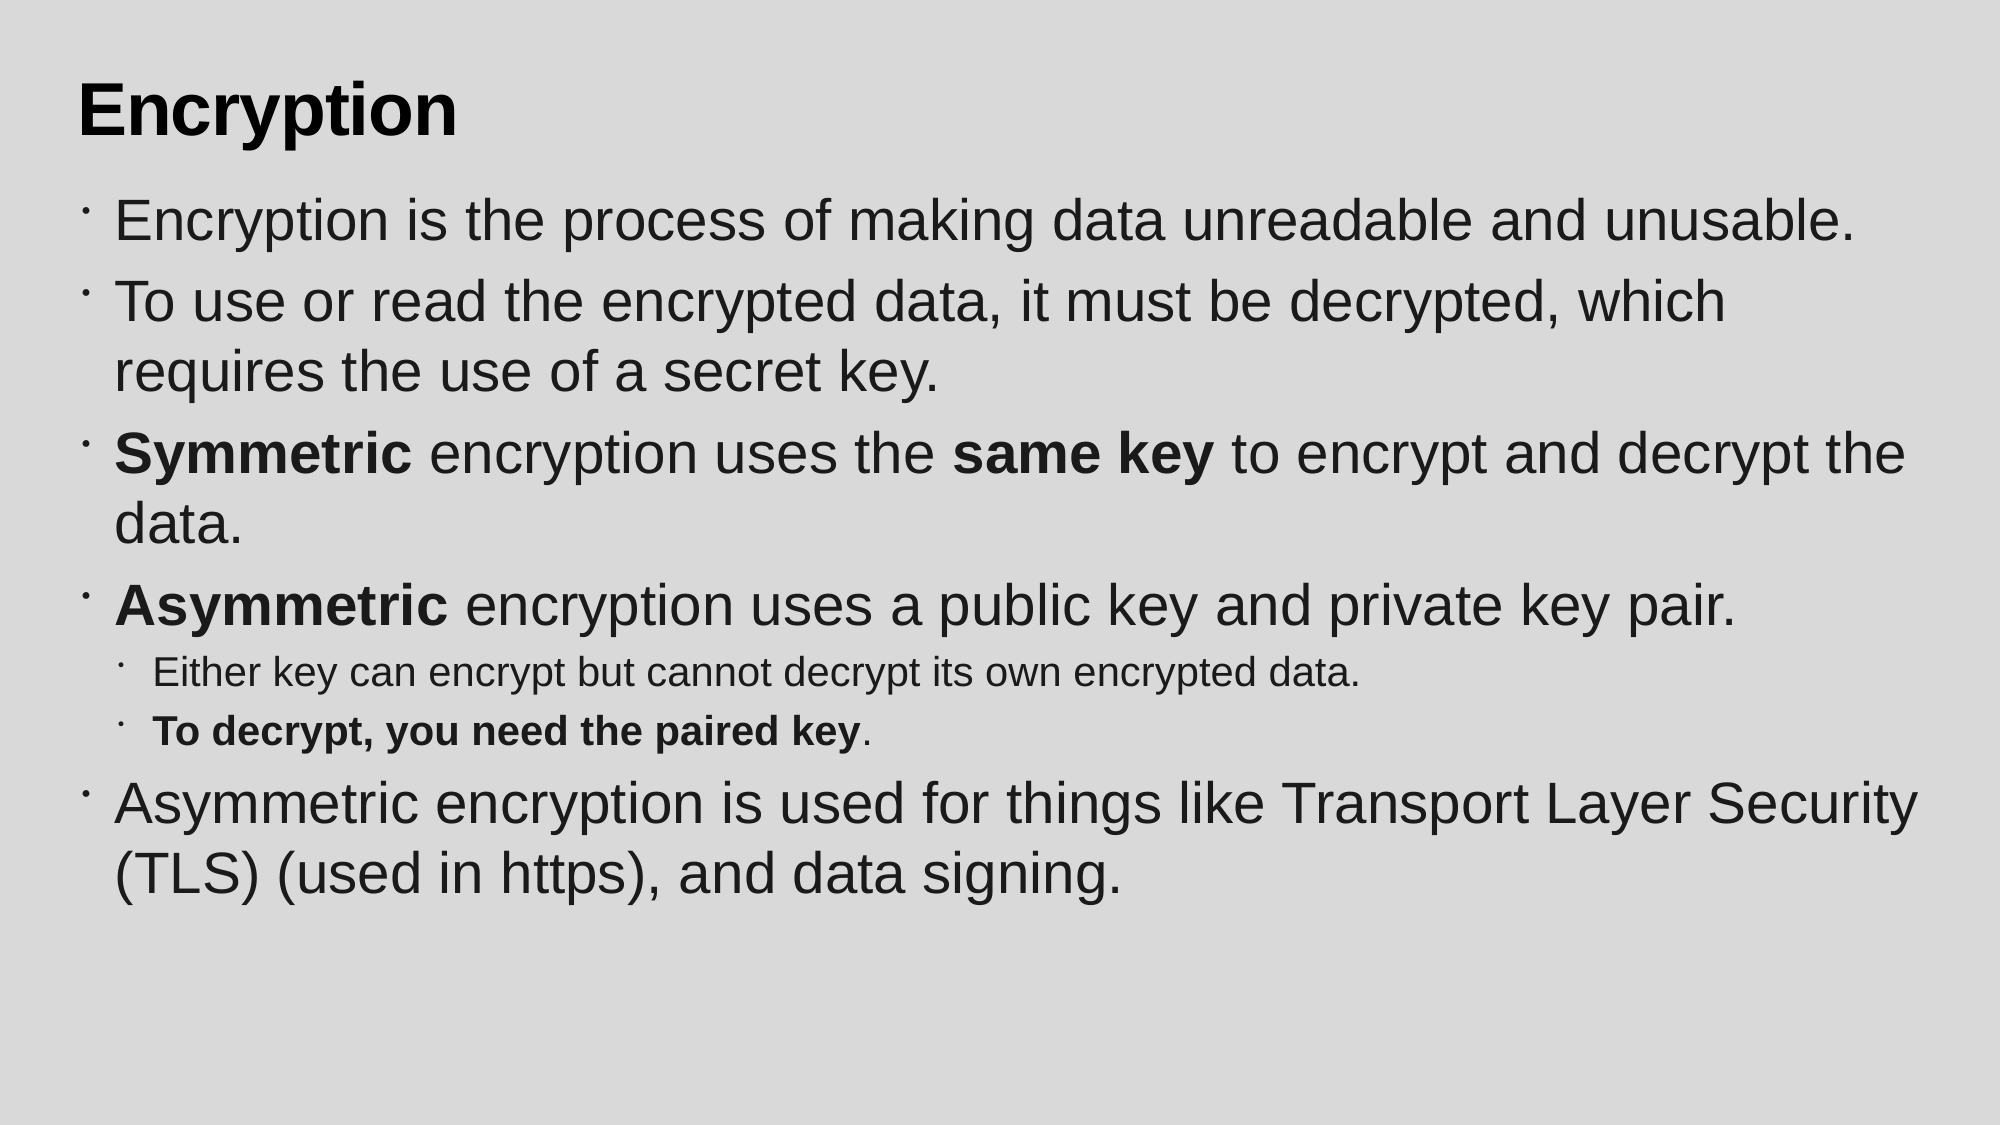

# Encryption
Encryption is the process of making data unreadable and unusable.
To use or read the encrypted data, it must be decrypted, which requires the use of a secret key.
Symmetric encryption uses the same key to encrypt and decrypt the data.
Asymmetric encryption uses a public key and private key pair.
Either key can encrypt but cannot decrypt its own encrypted data.
To decrypt, you need the paired key.
Asymmetric encryption is used for things like Transport Layer Security (TLS) (used in https), and data signing.